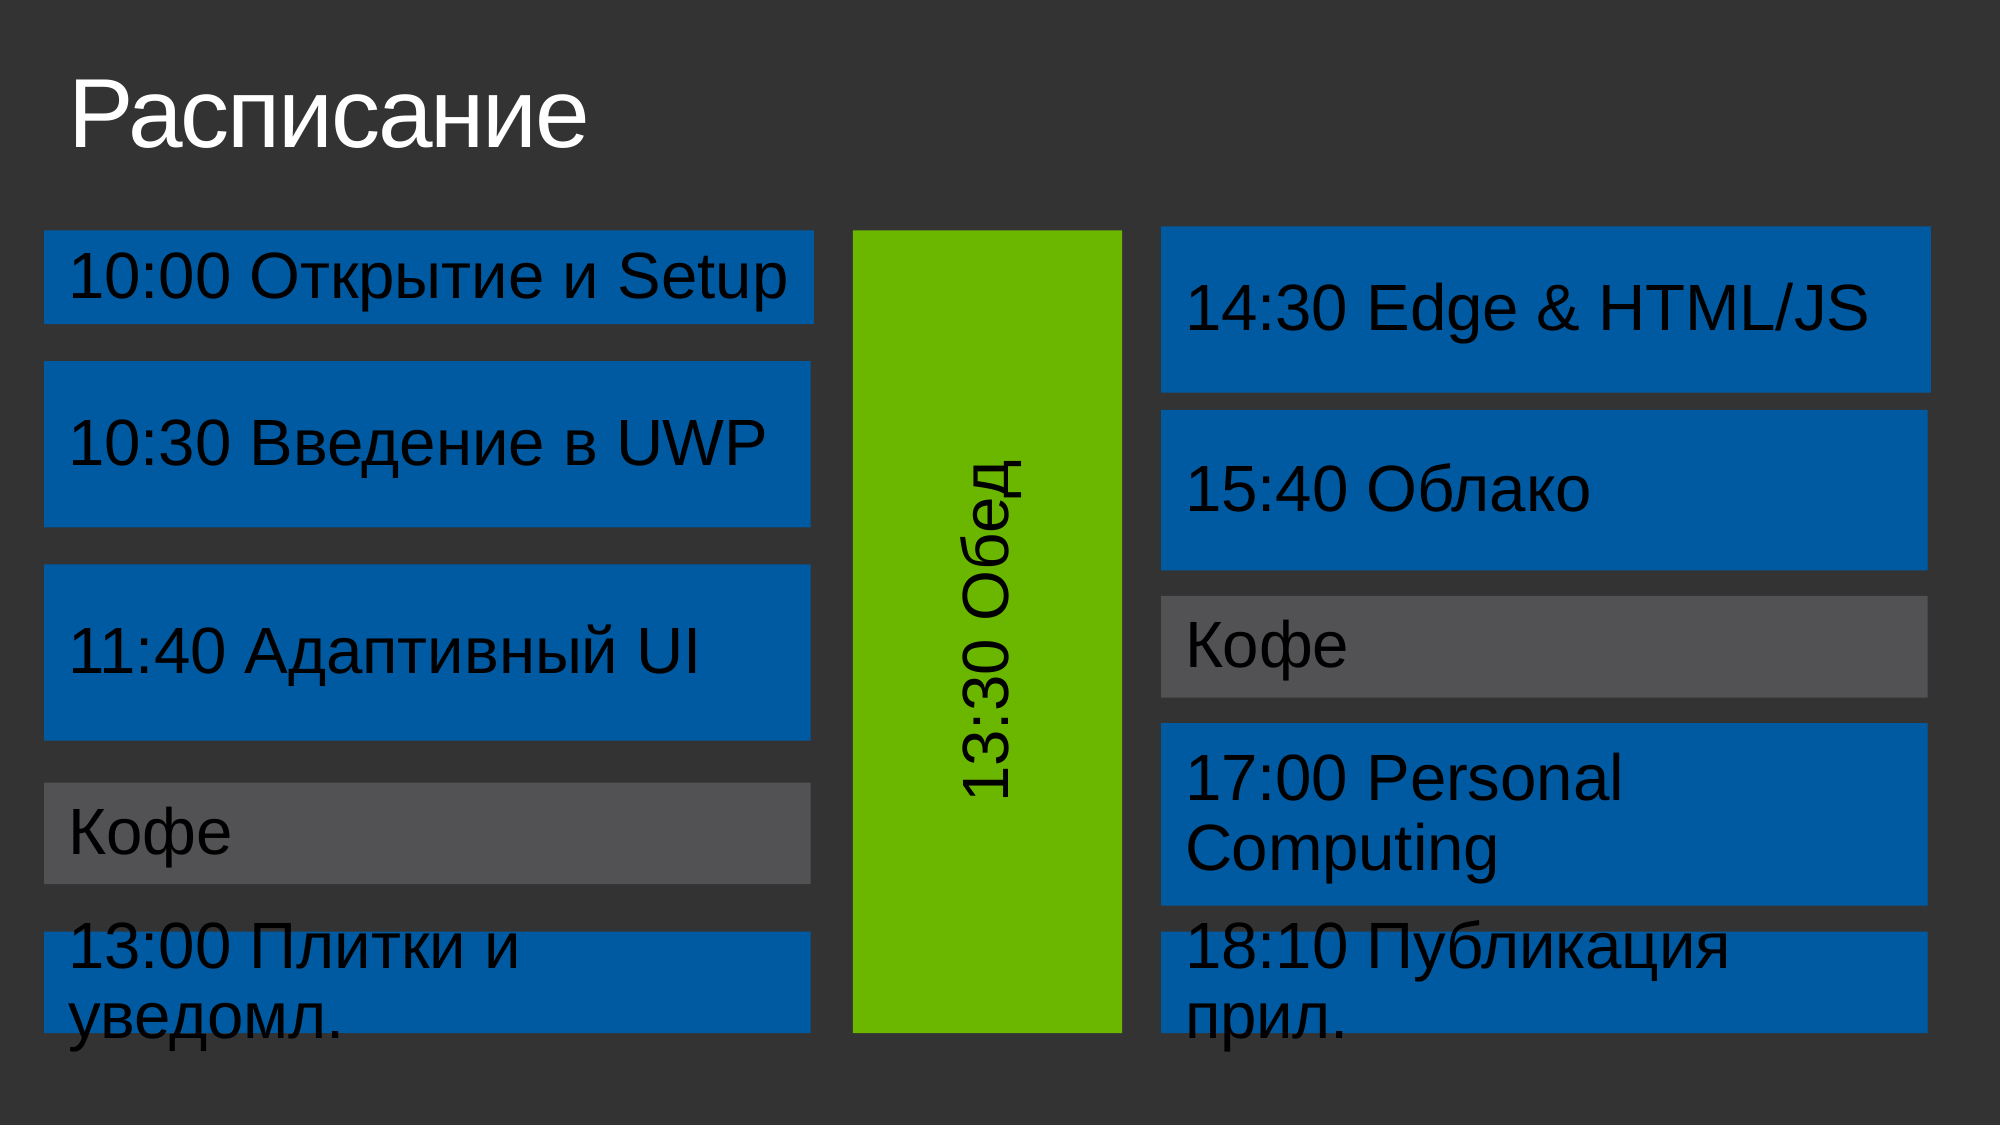

# Расписание
14:30 Edge & HTML/JS
10:00 Открытие и Setup
10:30 Введение в UWP
15:40 Облако
13:30 Обед
11:40 Адаптивный UI
Кофе
17:00 Personal Computing
Кофе
13:00 Плитки и уведомл.
18:10 Публикация прил.